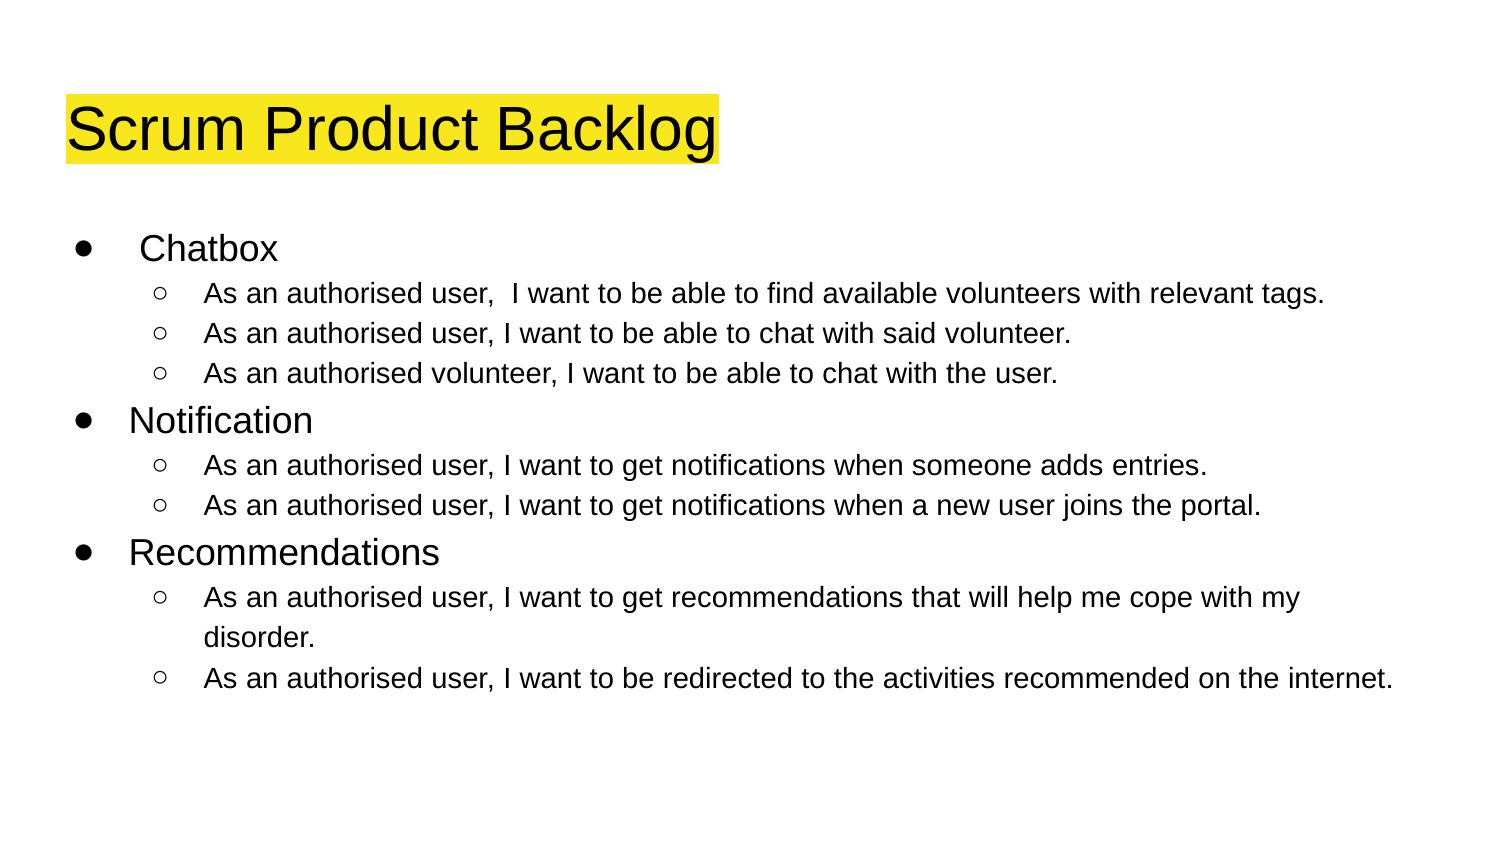

# Scrum Product Backlog
 Chatbox
As an authorised user,  I want to be able to find available volunteers with relevant tags.
As an authorised user, I want to be able to chat with said volunteer.
As an authorised volunteer, I want to be able to chat with the user.
Notification
As an authorised user, I want to get notifications when someone adds entries.
As an authorised user, I want to get notifications when a new user joins the portal.
Recommendations
As an authorised user, I want to get recommendations that will help me cope with my disorder.
As an authorised user, I want to be redirected to the activities recommended on the internet.